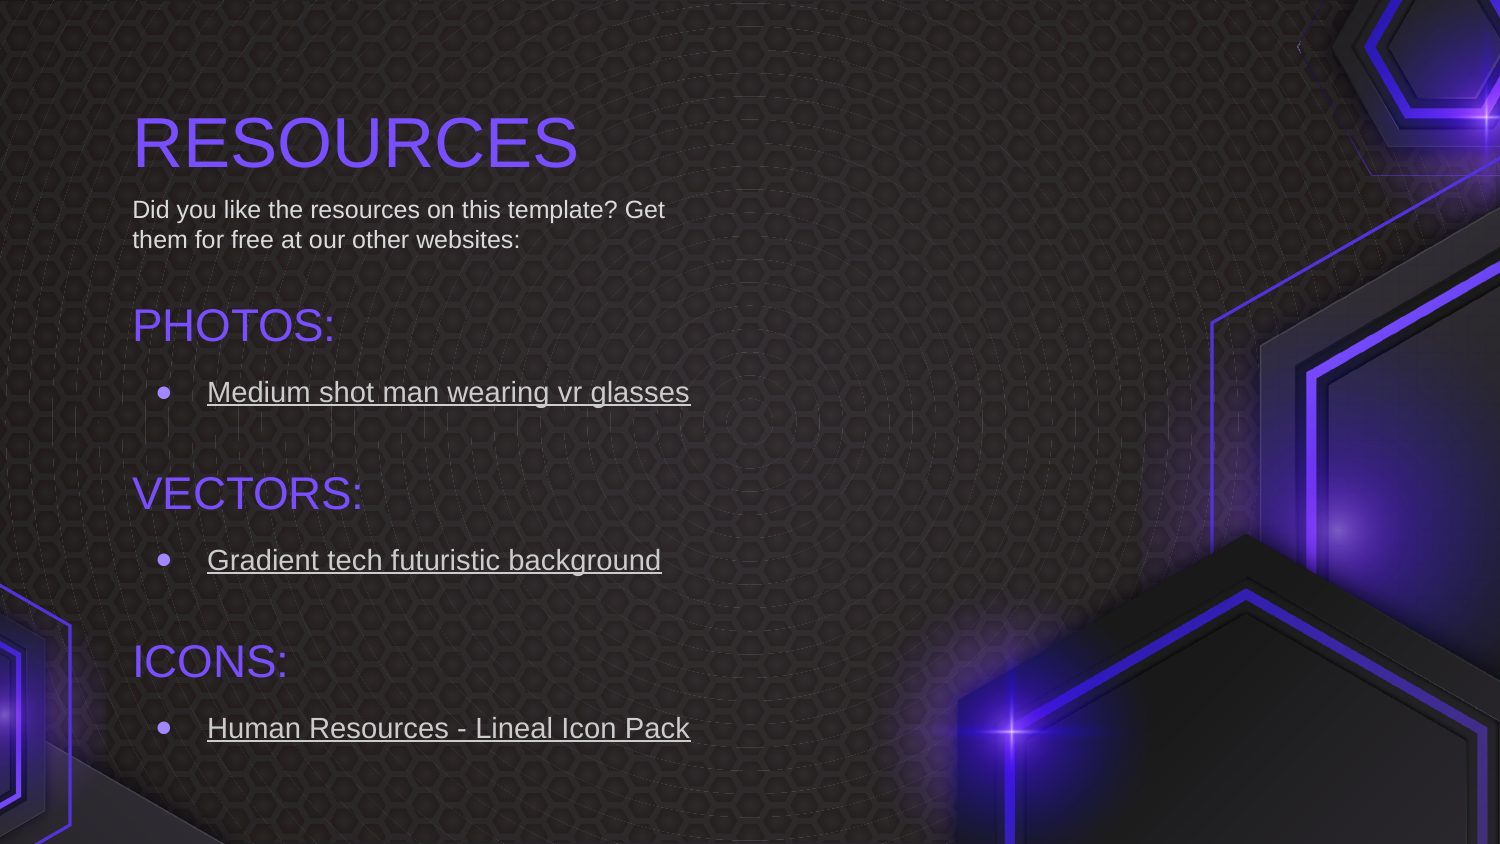

# RESOURCES
Did you like the resources on this template? Get them for free at our other websites:
PHOTOS:
Medium shot man wearing vr glasses

VECTORS:
Gradient tech futuristic background
ICONS:
Human Resources - Lineal Icon Pack